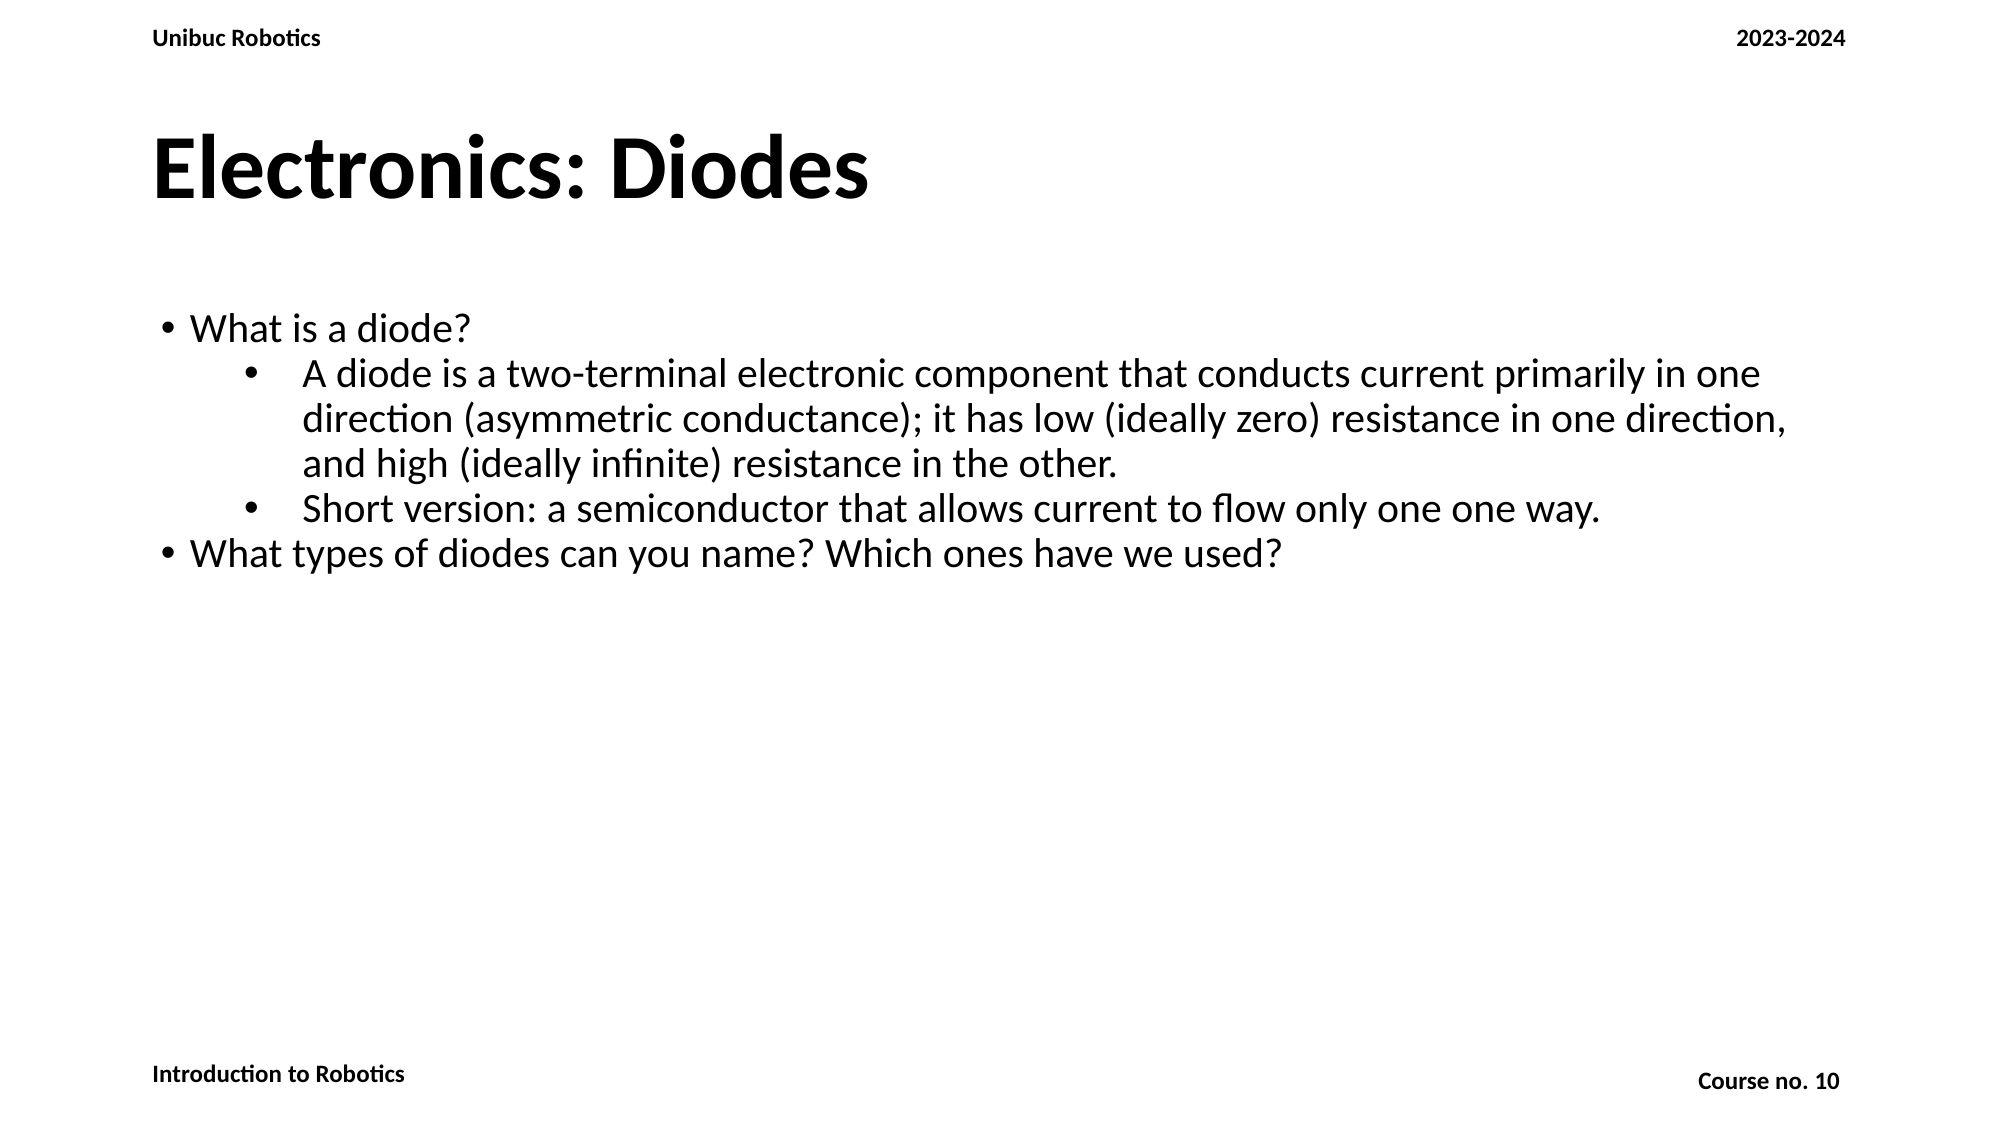

# Electronics: Diodes
What is a diode?
A diode is a two-terminal electronic component that conducts current primarily in one direction (asymmetric conductance); it has low (ideally zero) resistance in one direction, and high (ideally infinite) resistance in the other.
Short version: a semiconductor that allows current to flow only one one way.
What types of diodes can you name? Which ones have we used?